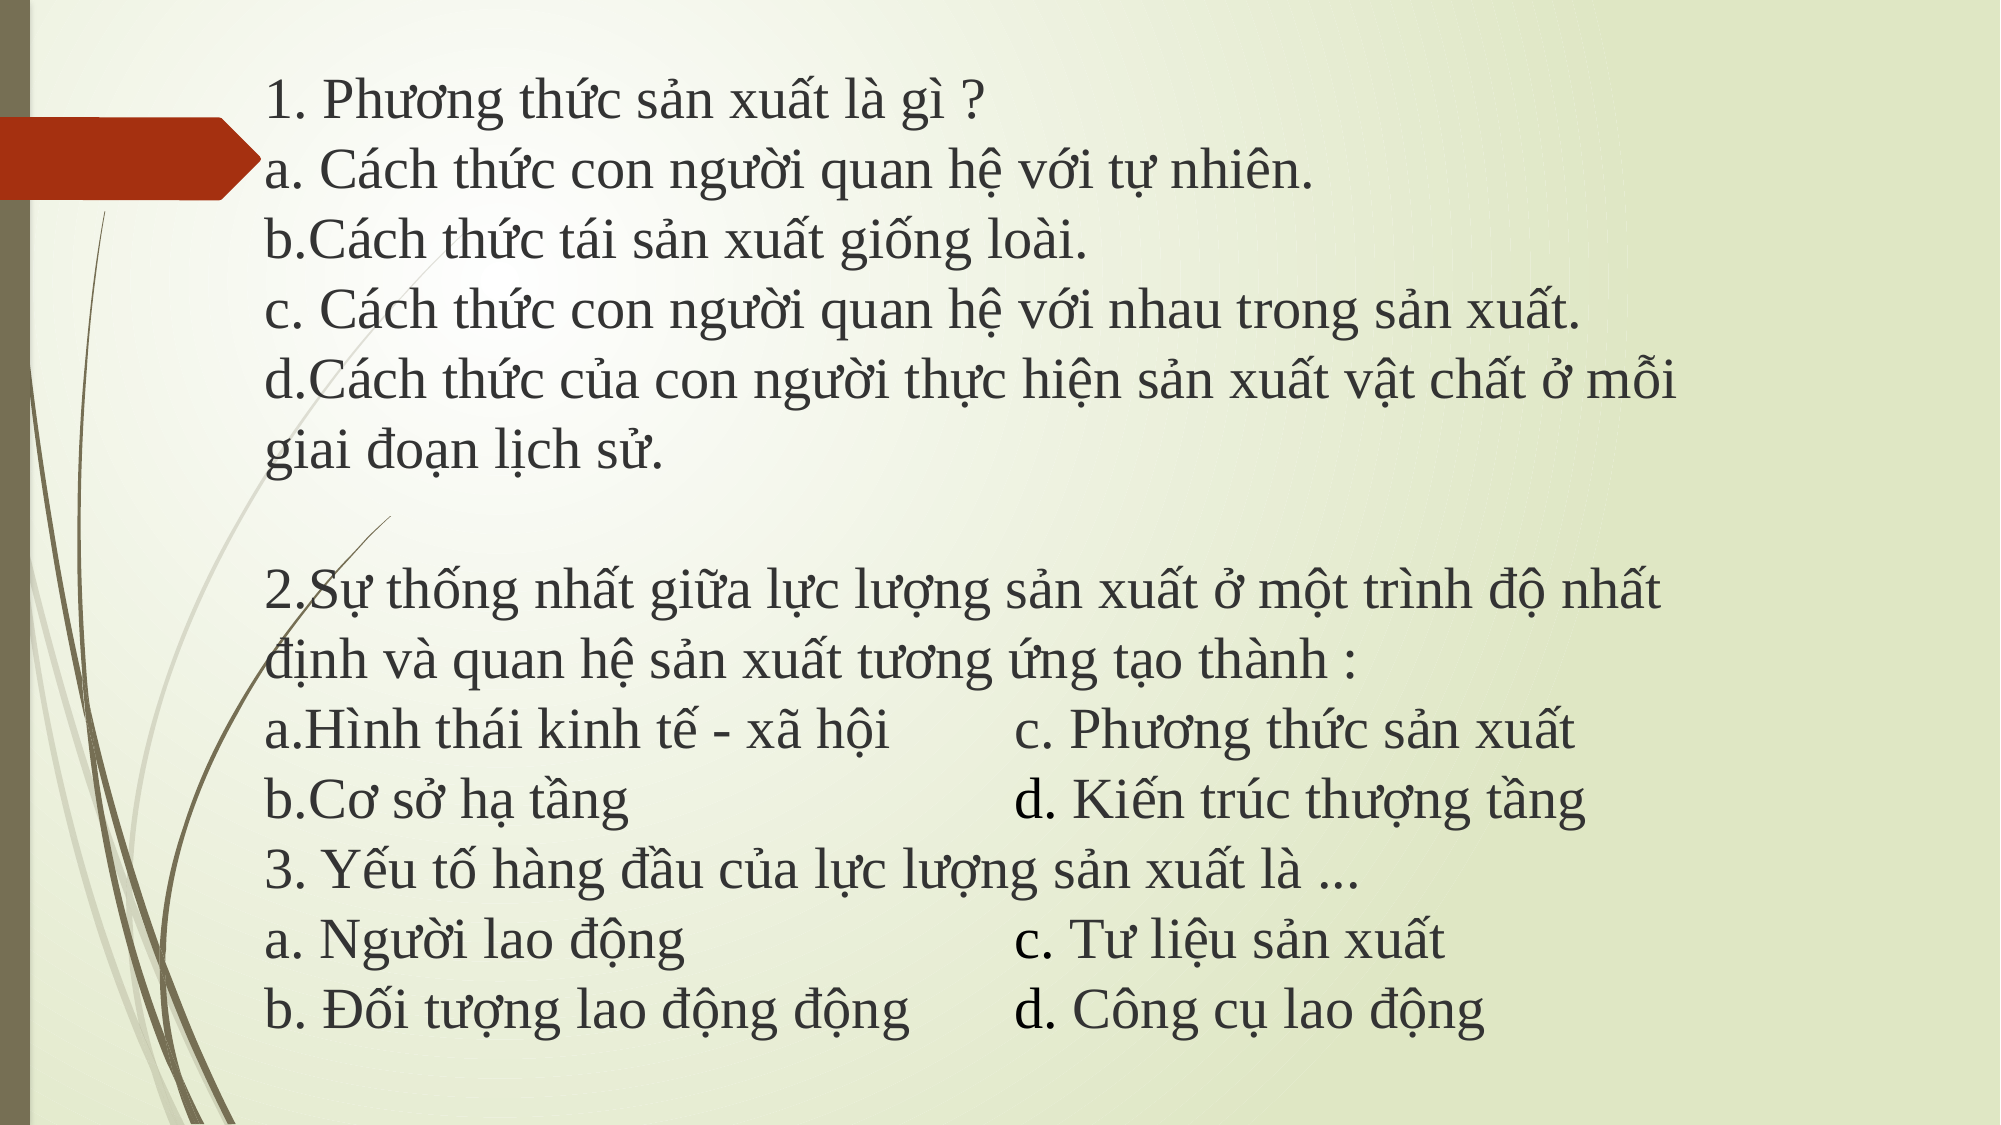

1. Phương thức sản xuất là gì ?
a. Cách thức con người quan hệ với tự nhiên.
b.Cách thức tái sản xuất giống loài.
c. Cách thức con người quan hệ với nhau trong sản xuất.
d.Cách thức của con người thực hiện sản xuất vật chất ở mỗi giai đoạn lịch sử.

2.Sự thống nhất giữa lực lượng sản xuất ở một trình độ nhất định và quan hệ sản xuất tương ứng tạo thành :
a.Hình thái kinh tế - xã hội   	c. Phương thức sản xuất
b.Cơ sở hạ tầng 			d. Kiến trúc thượng tầng
3. Yếu tố hàng đầu của lực lượng sản xuất là ...
a. Người lao động			c. Tư liệu sản xuất
b. Đối tượng lao động động	d. Công cụ lao động